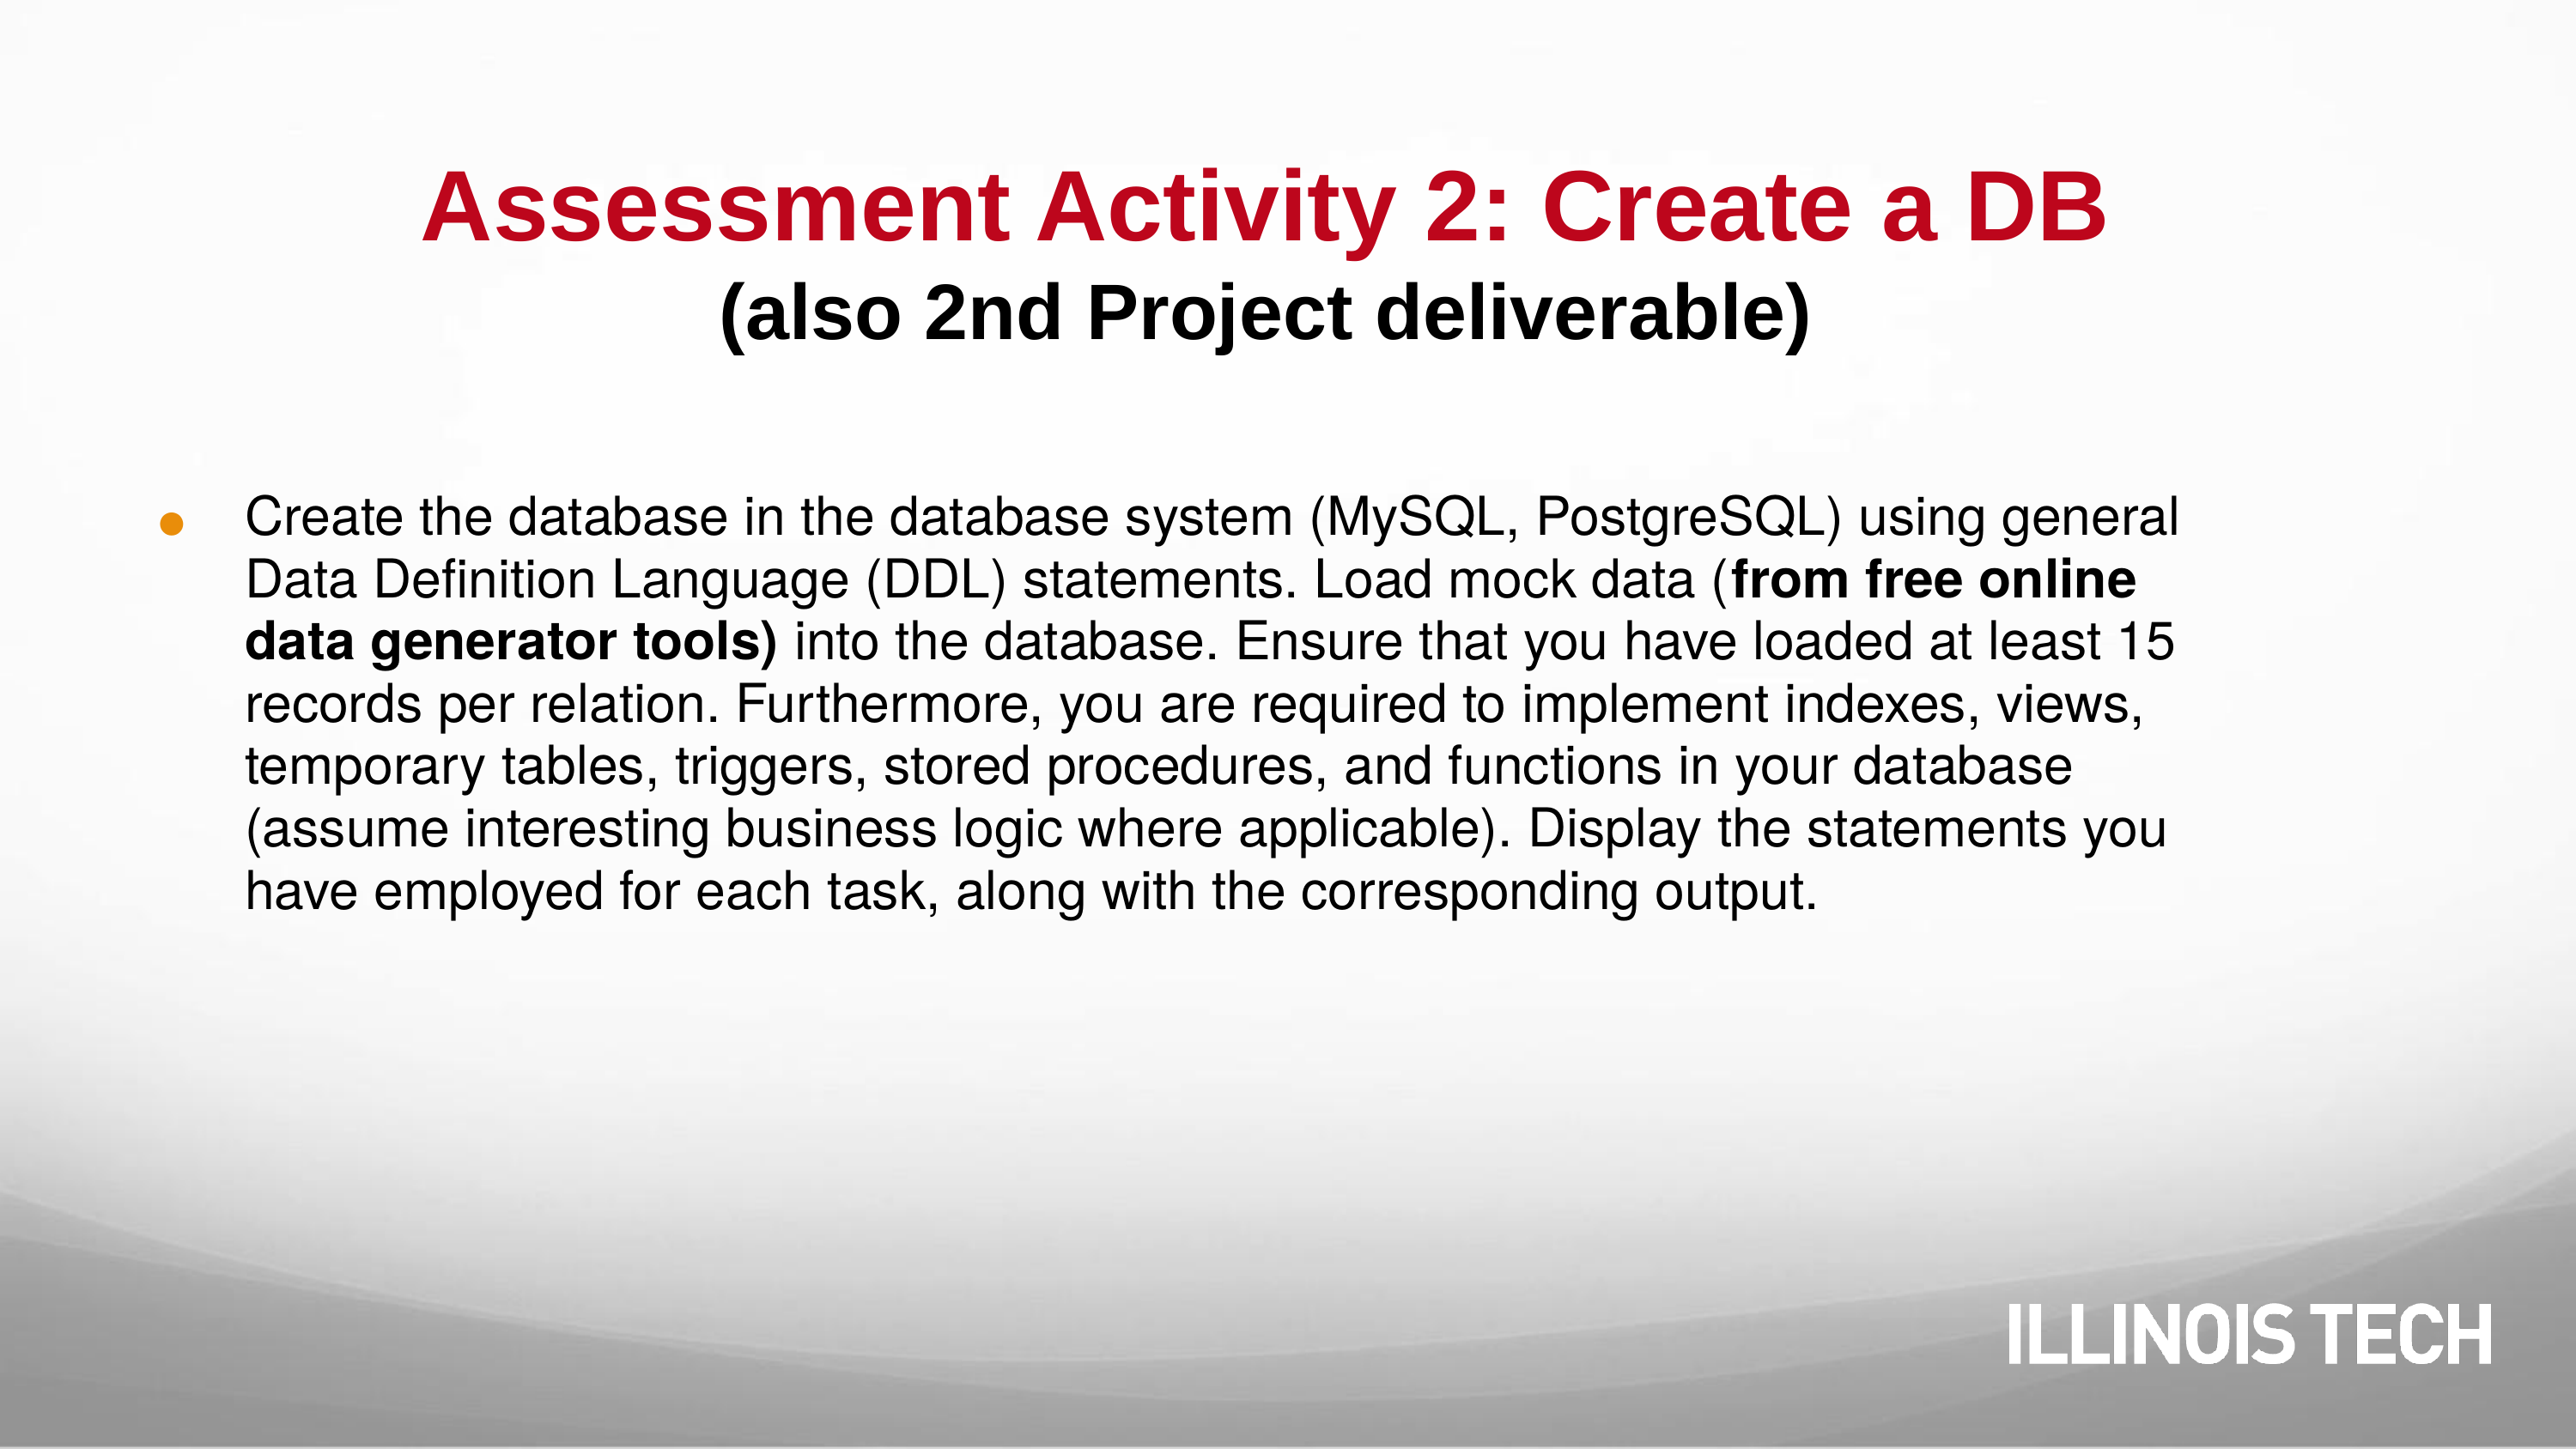

# Assessment Activity 2: Create a DB
(also 2nd Project deliverable)

Create the database in the database system (MySQL, PostgreSQL) using general Data Definition Language (DDL) statements. Load mock data (from free online data generator tools) into the database. Ensure that you have loaded at least 15 records per relation. Furthermore, you are required to implement indexes, views, temporary tables, triggers, stored procedures, and functions in your database (assume interesting business logic where applicable). Display the statements you have employed for each task, along with the corresponding output.